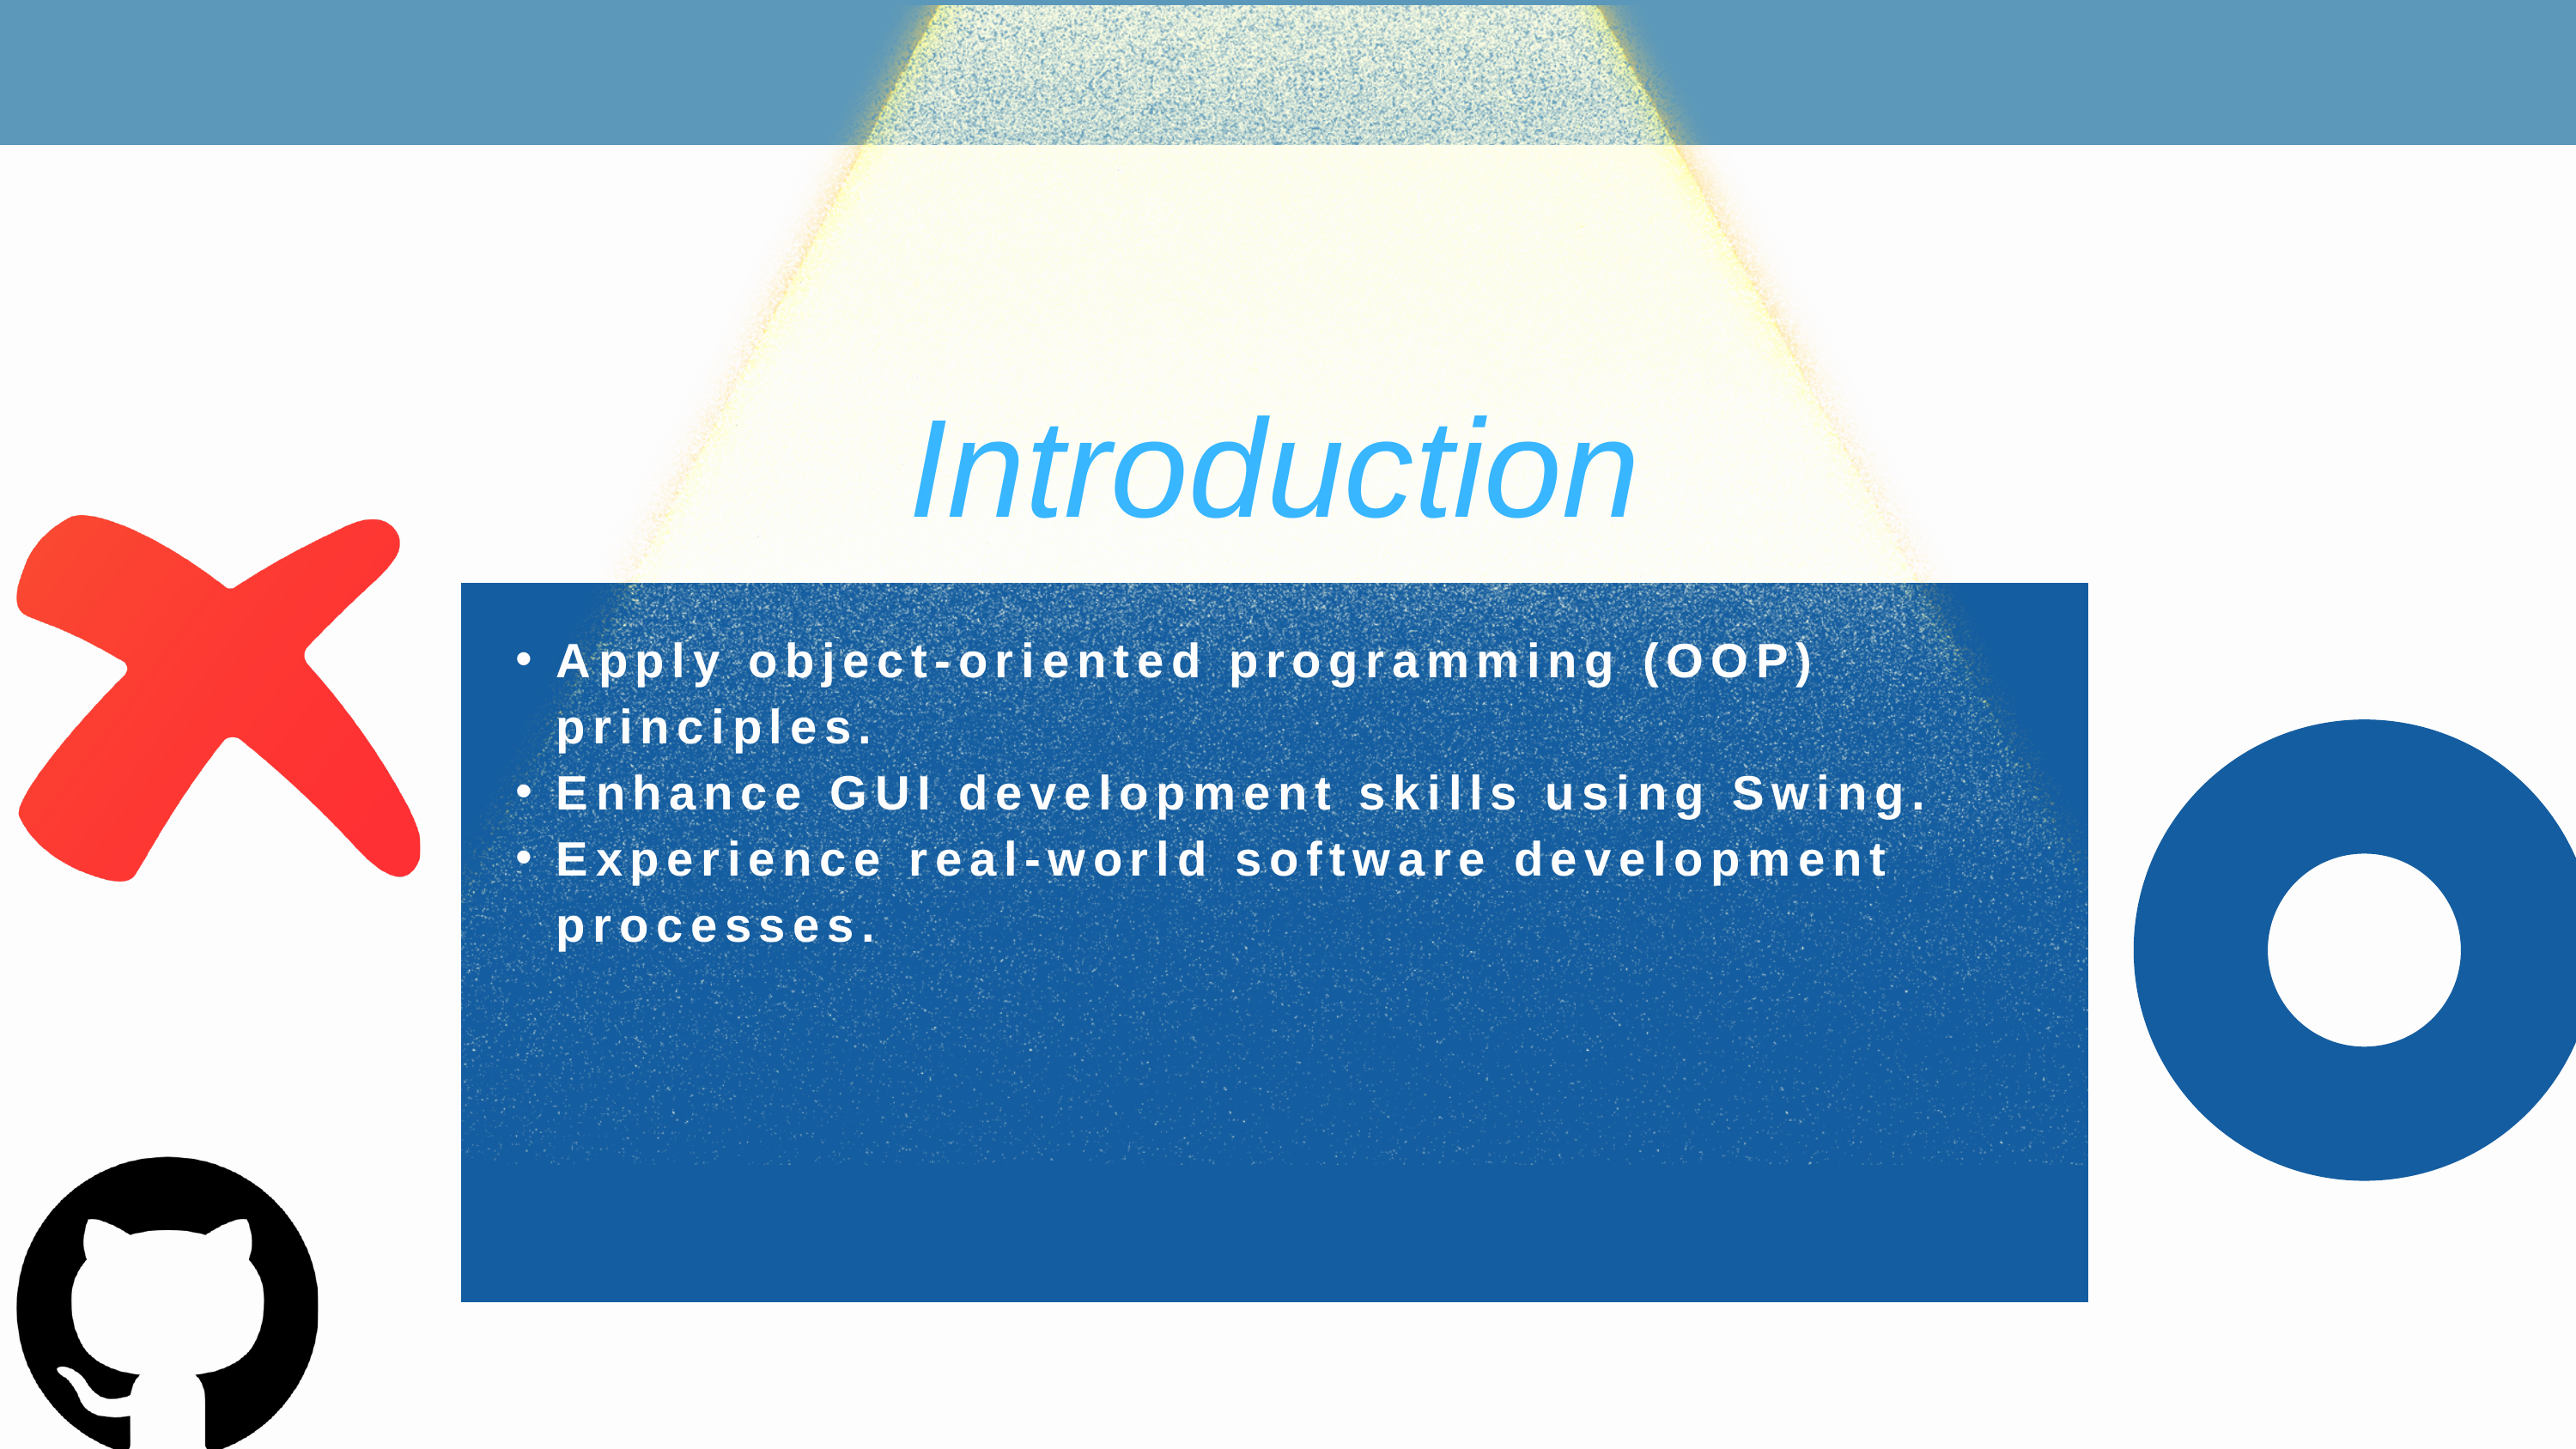

Introduction

Apply object-oriented programming (OOP) principles.
Enhance GUI development skills using Swing.
Experience real-world software development processes.